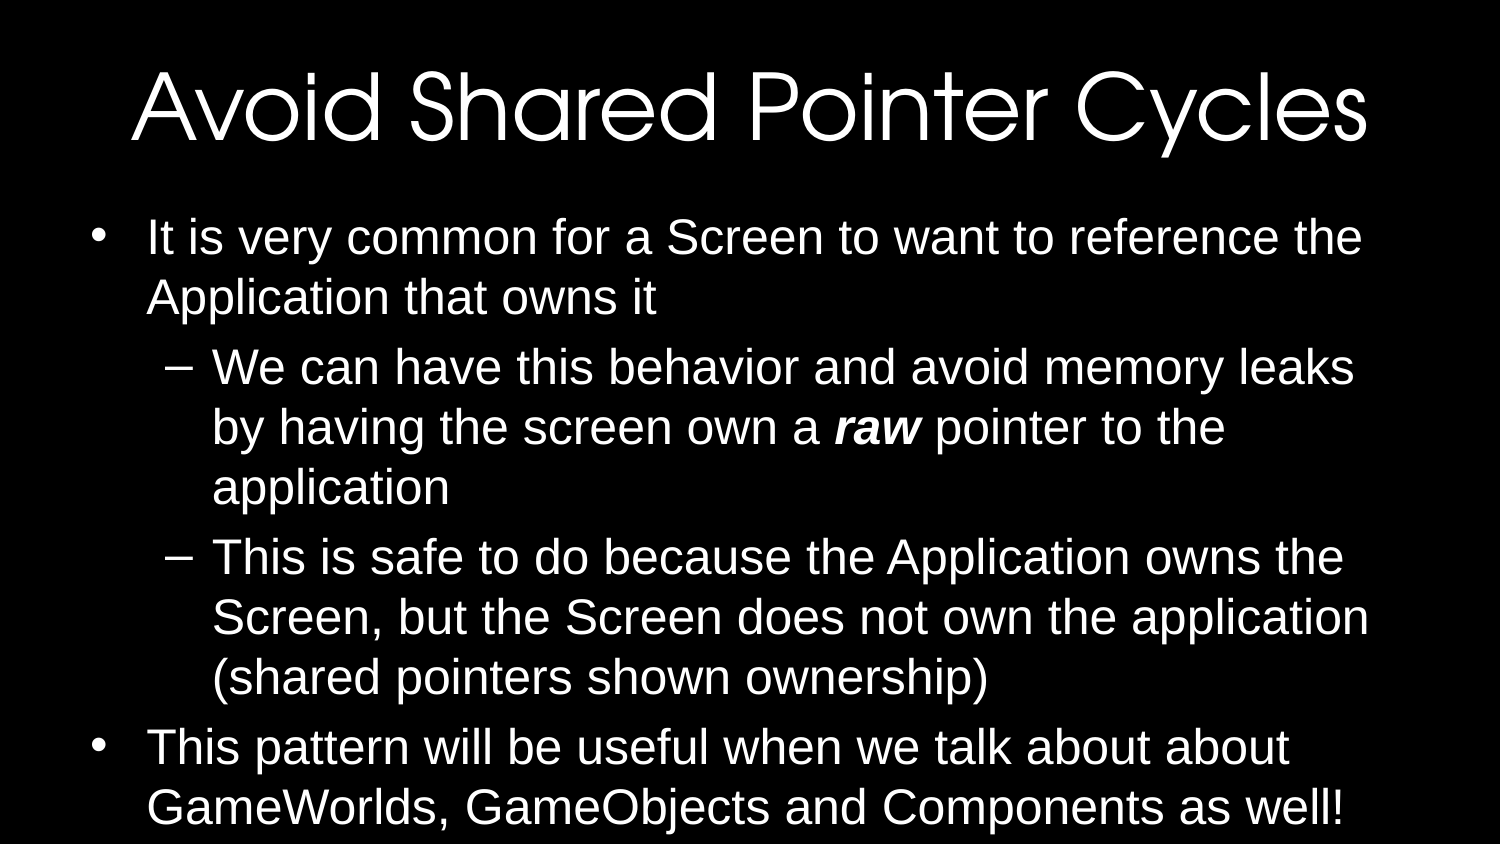

# Avoid Shared Pointer Cycles
It is very common for a Screen to want to reference the Application that owns it
We can have this behavior and avoid memory leaks by having the screen own a raw pointer to the application
This is safe to do because the Application owns the Screen, but the Screen does not own the application (shared pointers shown ownership)
This pattern will be useful when we talk about about GameWorlds, GameObjects and Components as well!